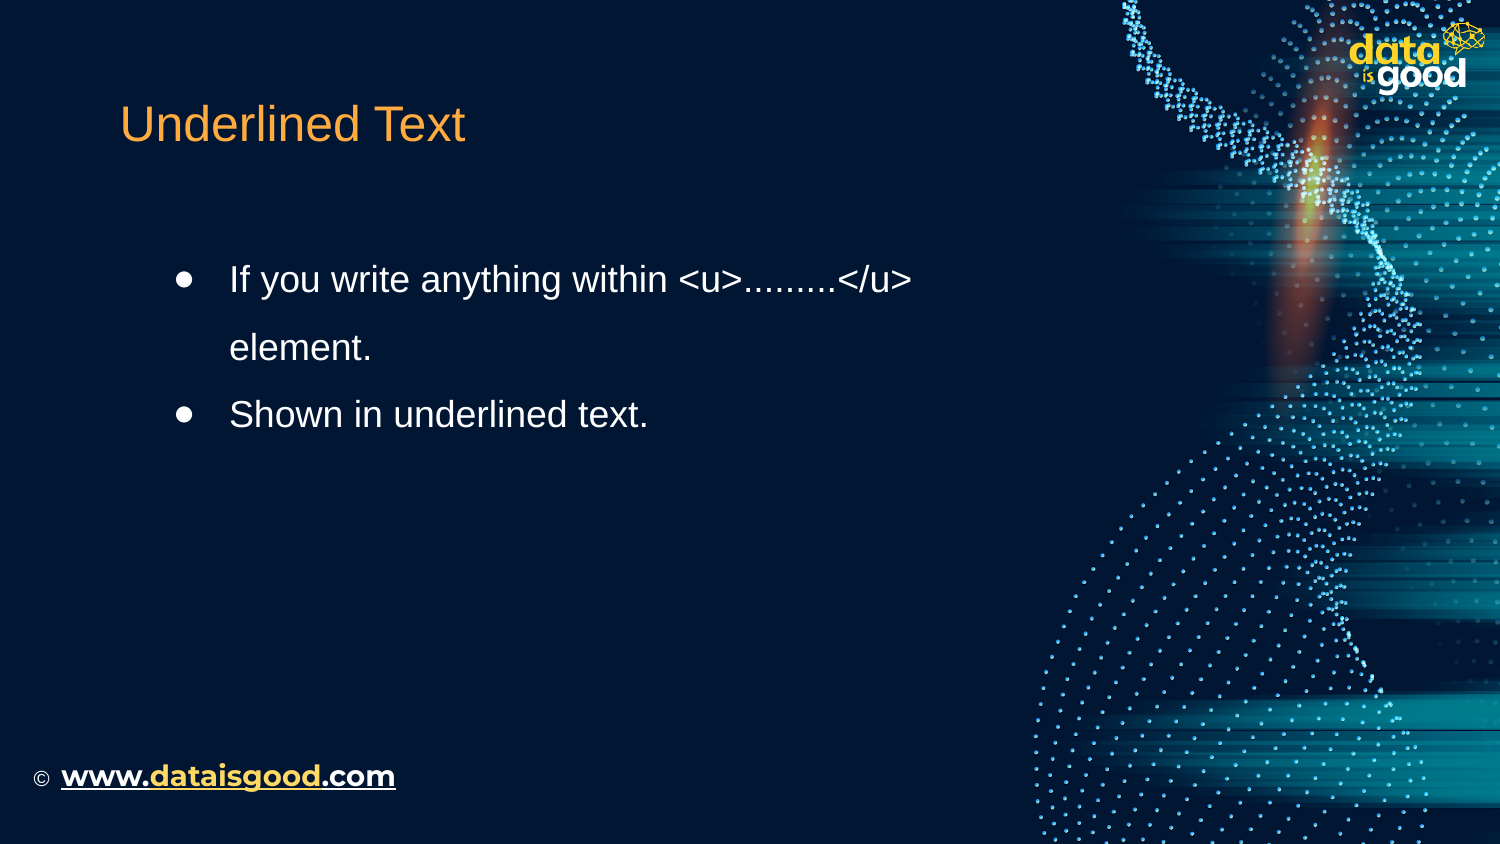

# Underlined Text
If you write anything within <u>.........</u> element.
Shown in underlined text.